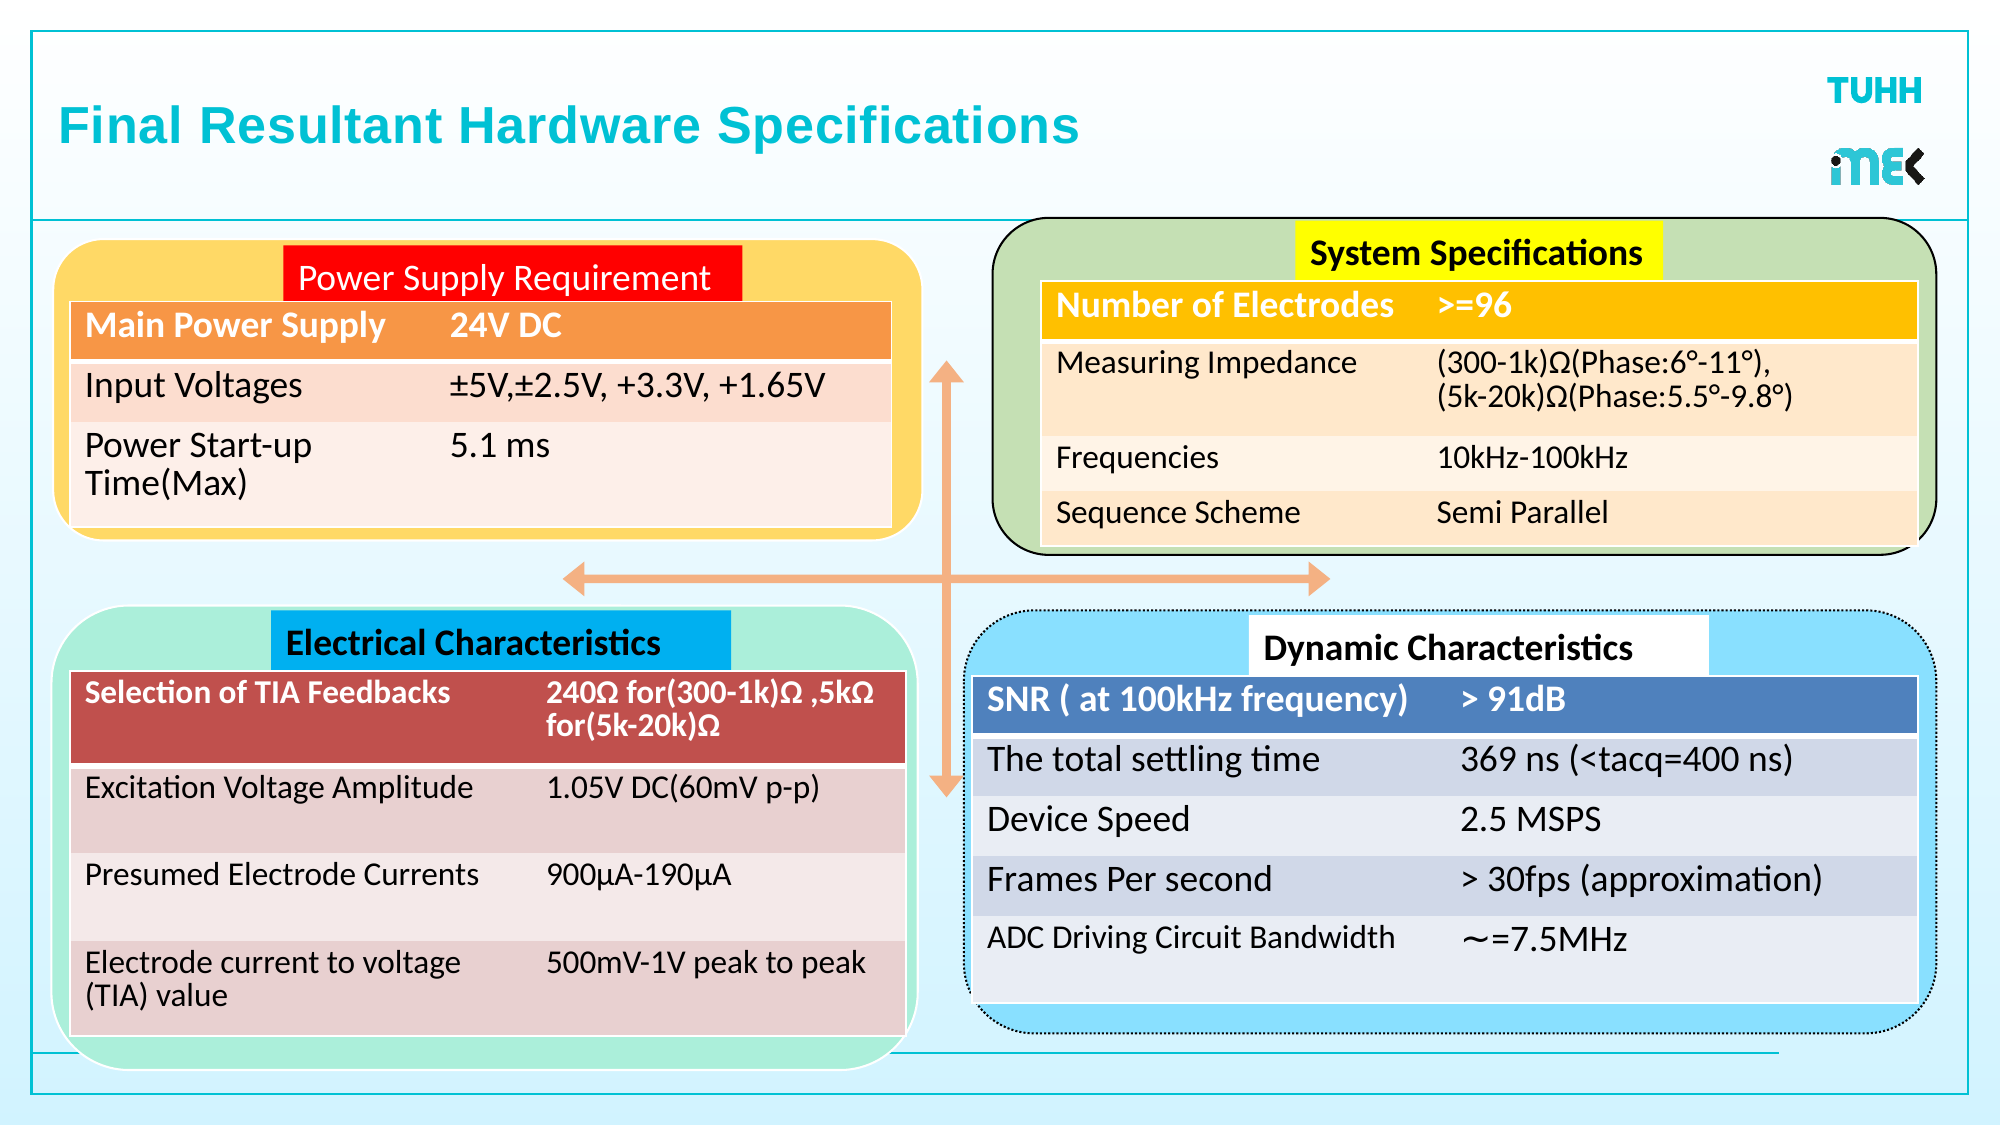

# Final Resultant Hardware Specifications

System Specifications
Power Supply Requirement
| Number of Electrodes | >=96 |
| --- | --- |
| Measuring Impedance | (300-1k)Ω(Phase:6°-11°), (5k-20k)Ω(Phase:5.5°-9.8°) |
| Frequencies | 10kHz-100kHz |
| Sequence Scheme | Semi Parallel |
| Main Power Supply | 24V DC |
| --- | --- |
| Input Voltages | ±5V,±2.5V, +3.3V, +1.65V |
| Power Start-up Time(Max) | 5.1 ms |
Electrical Characteristics
Dynamic Characteristics
| Selection of TIA Feedbacks | 240Ω for(300-1k)Ω ,5kΩ for(5k-20k)Ω |
| --- | --- |
| Excitation Voltage Amplitude | 1.05V DC(60mV p-p) |
| Presumed Electrode Currents | 900μA-190μA |
| Electrode current to voltage (TIA) value | 500mV-1V peak to peak |
| SNR ( at 100kHz frequency) | > 91dB |
| --- | --- |
| The total settling time | 369 ns (<tacq=400 ns) |
| Device Speed | 2.5 MSPS |
| Frames Per second | > 30fps (approximation) |
| ADC Driving Circuit Bandwidth | ∼=7.5MHz |